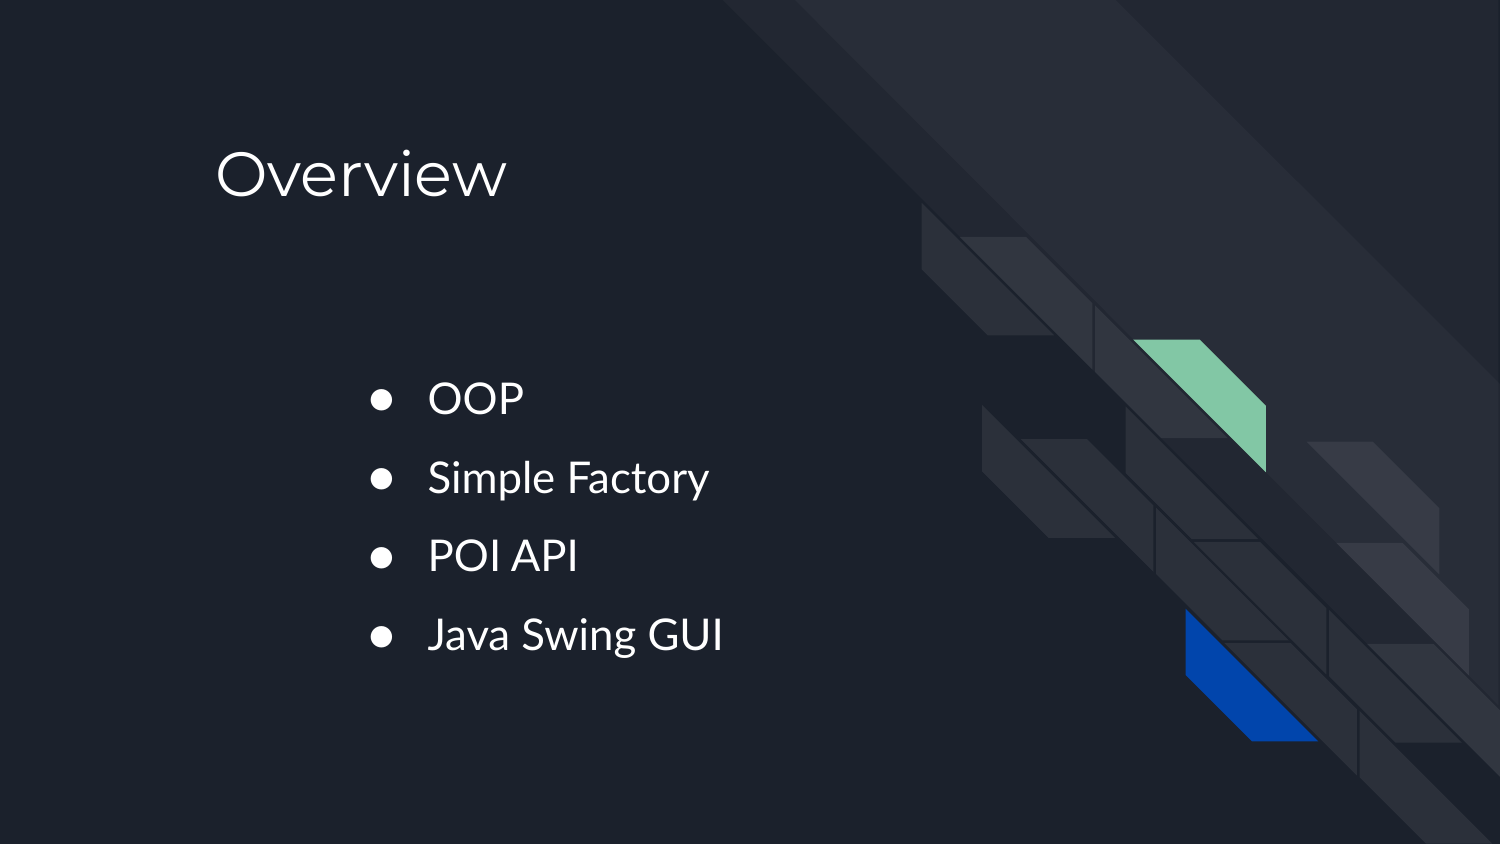

# Overview
OOP
Simple Factory
POI API
Java Swing GUI